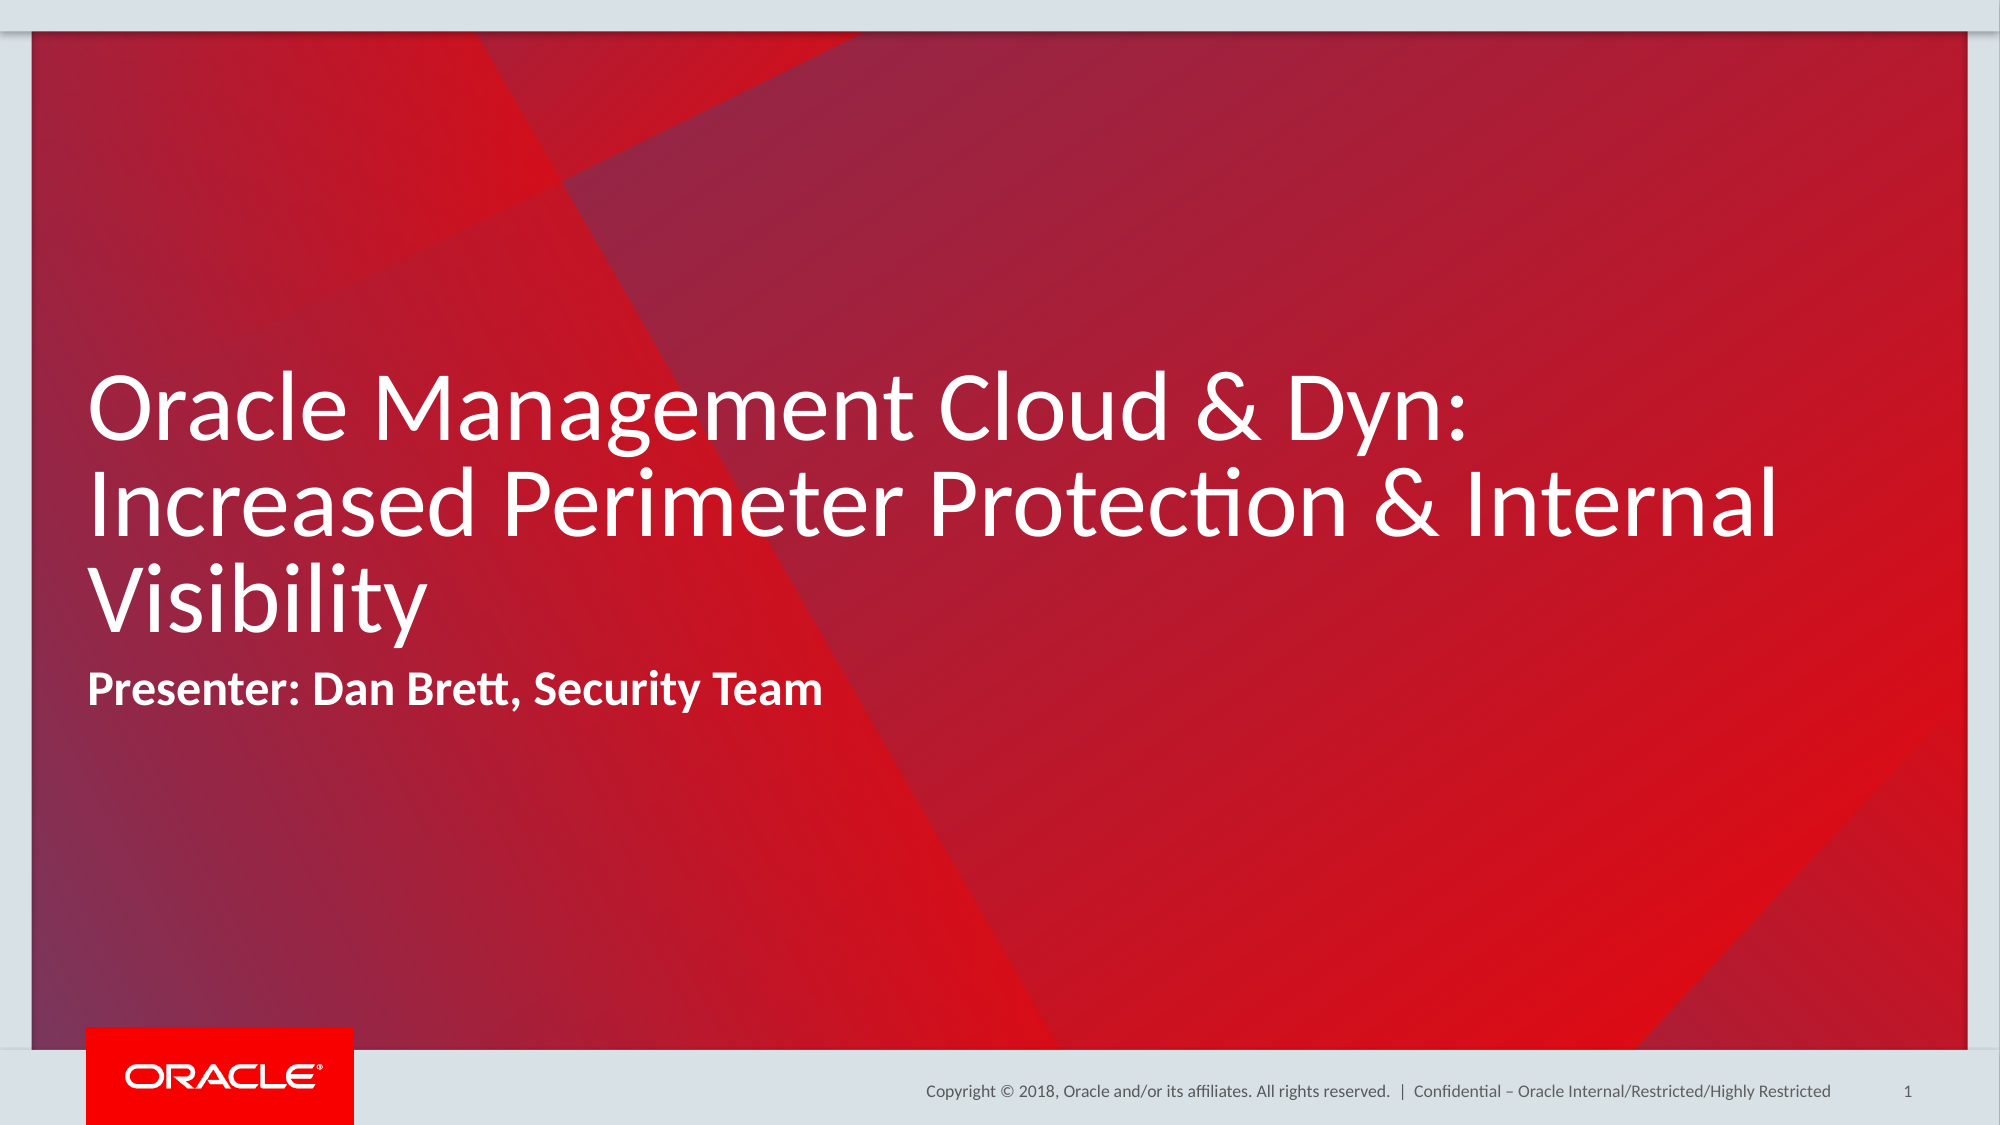

# Oracle Management Cloud & Dyn: Increased Perimeter Protection & Internal Visibility
Presenter: Dan Brett, Security Team
Confidential – Oracle Internal/Restricted/Highly Restricted
1